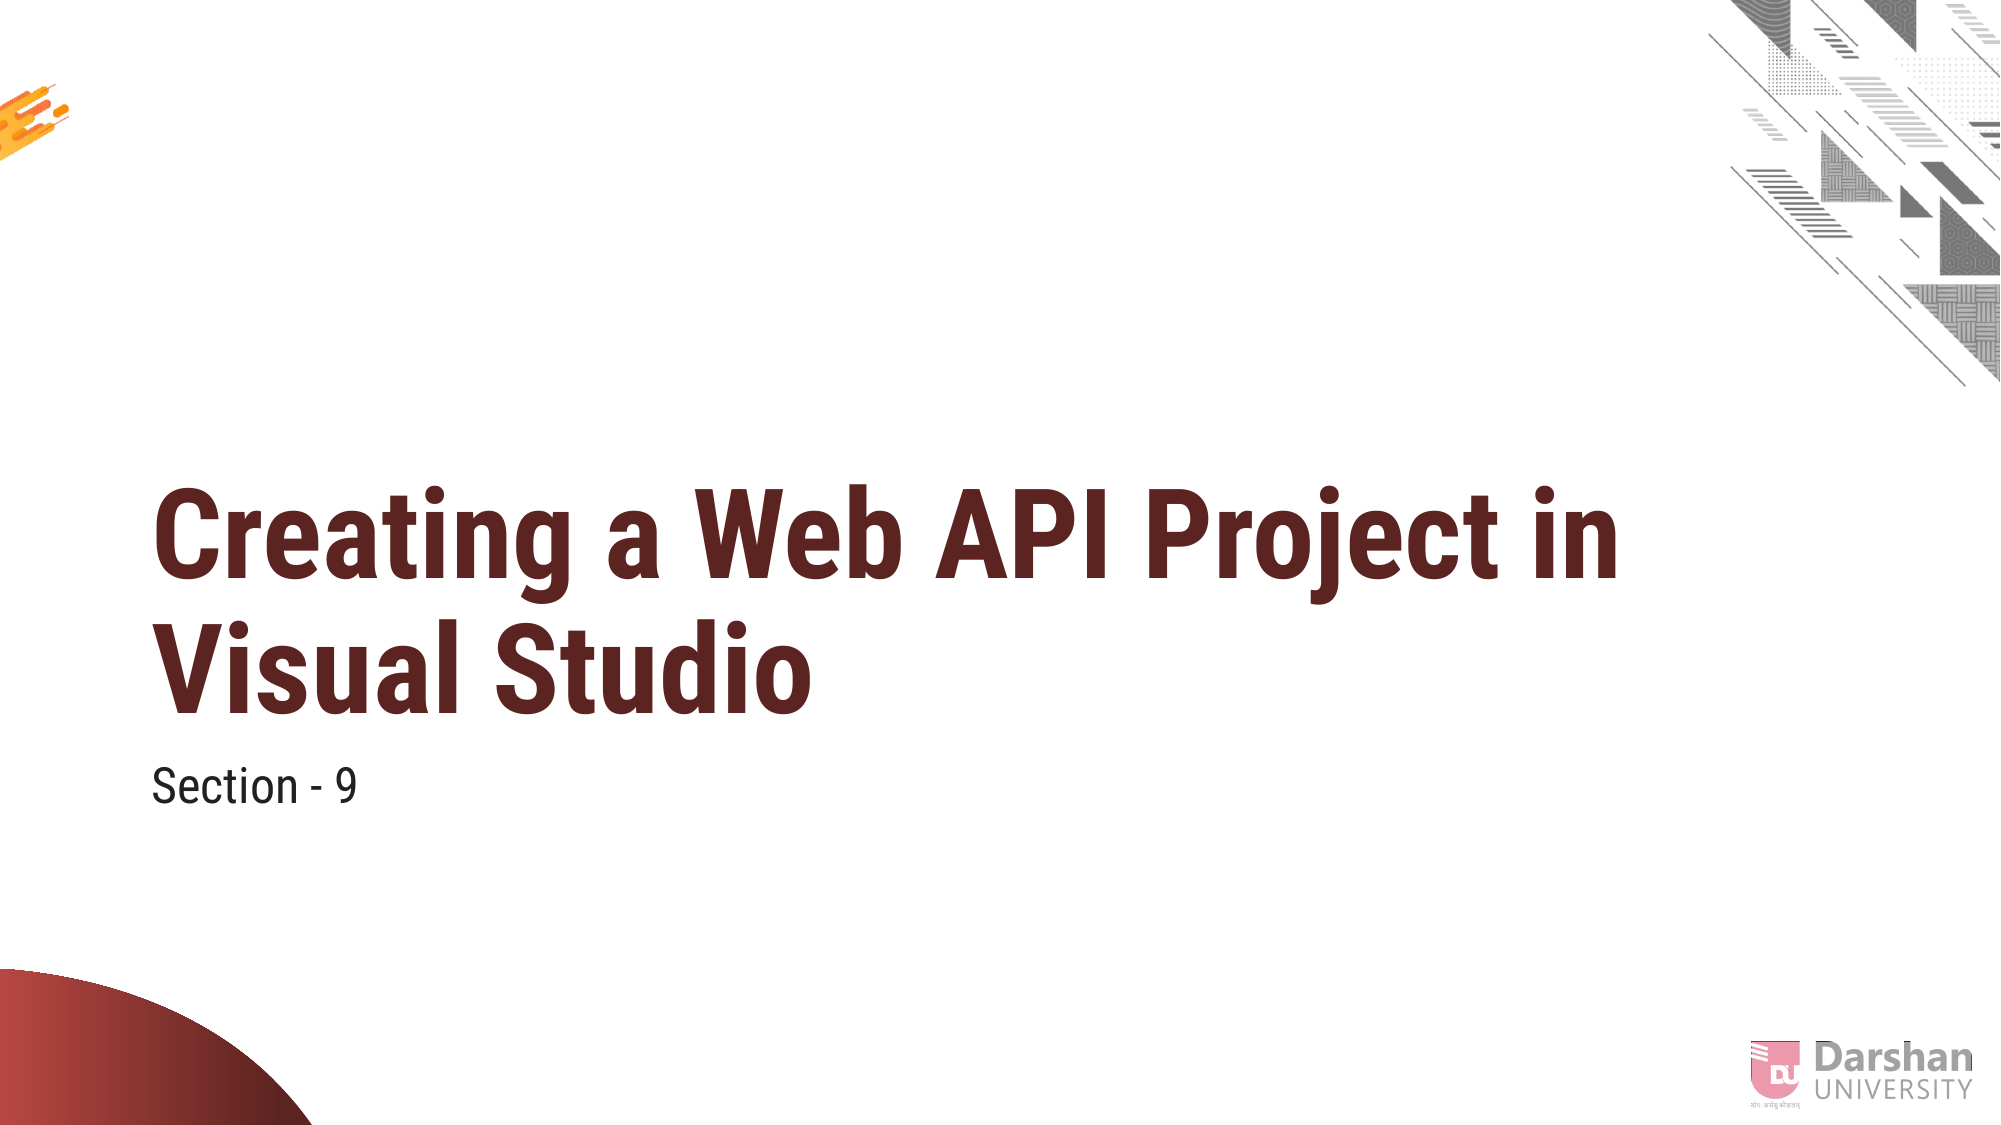

# Creating a Web API Project in Visual Studio
Section - 9